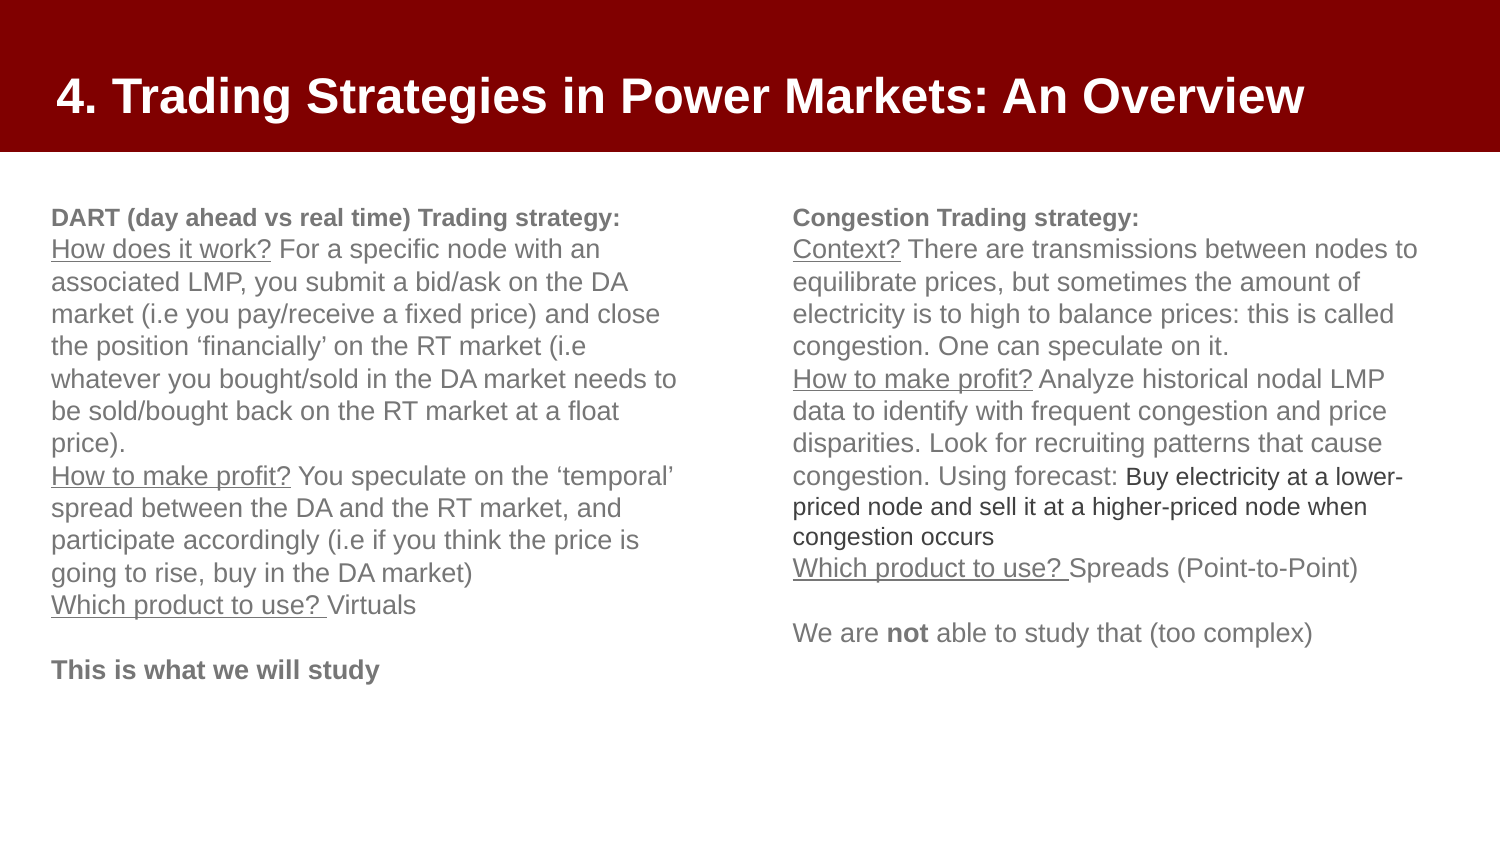

# 4. Trading Strategies in Power Markets: An Overview
DART (day ahead vs real time) Trading strategy:
How does it work? For a specific node with an associated LMP, you submit a bid/ask on the DA market (i.e you pay/receive a fixed price) and close the position ‘financially’ on the RT market (i.e whatever you bought/sold in the DA market needs to be sold/bought back on the RT market at a float price).
How to make profit? You speculate on the ‘temporal’ spread between the DA and the RT market, and participate accordingly (i.e if you think the price is going to rise, buy in the DA market)
Which product to use? Virtuals

This is what we will study
Congestion Trading strategy:
Context? There are transmissions between nodes to equilibrate prices, but sometimes the amount of electricity is to high to balance prices: this is called congestion. One can speculate on it.
How to make profit? Analyze historical nodal LMP data to identify with frequent congestion and price disparities. Look for recruiting patterns that cause congestion. Using forecast: Buy electricity at a lower-priced node and sell it at a higher-priced node when congestion occurs
Which product to use? Spreads (Point-to-Point)

We are not able to study that (too complex)